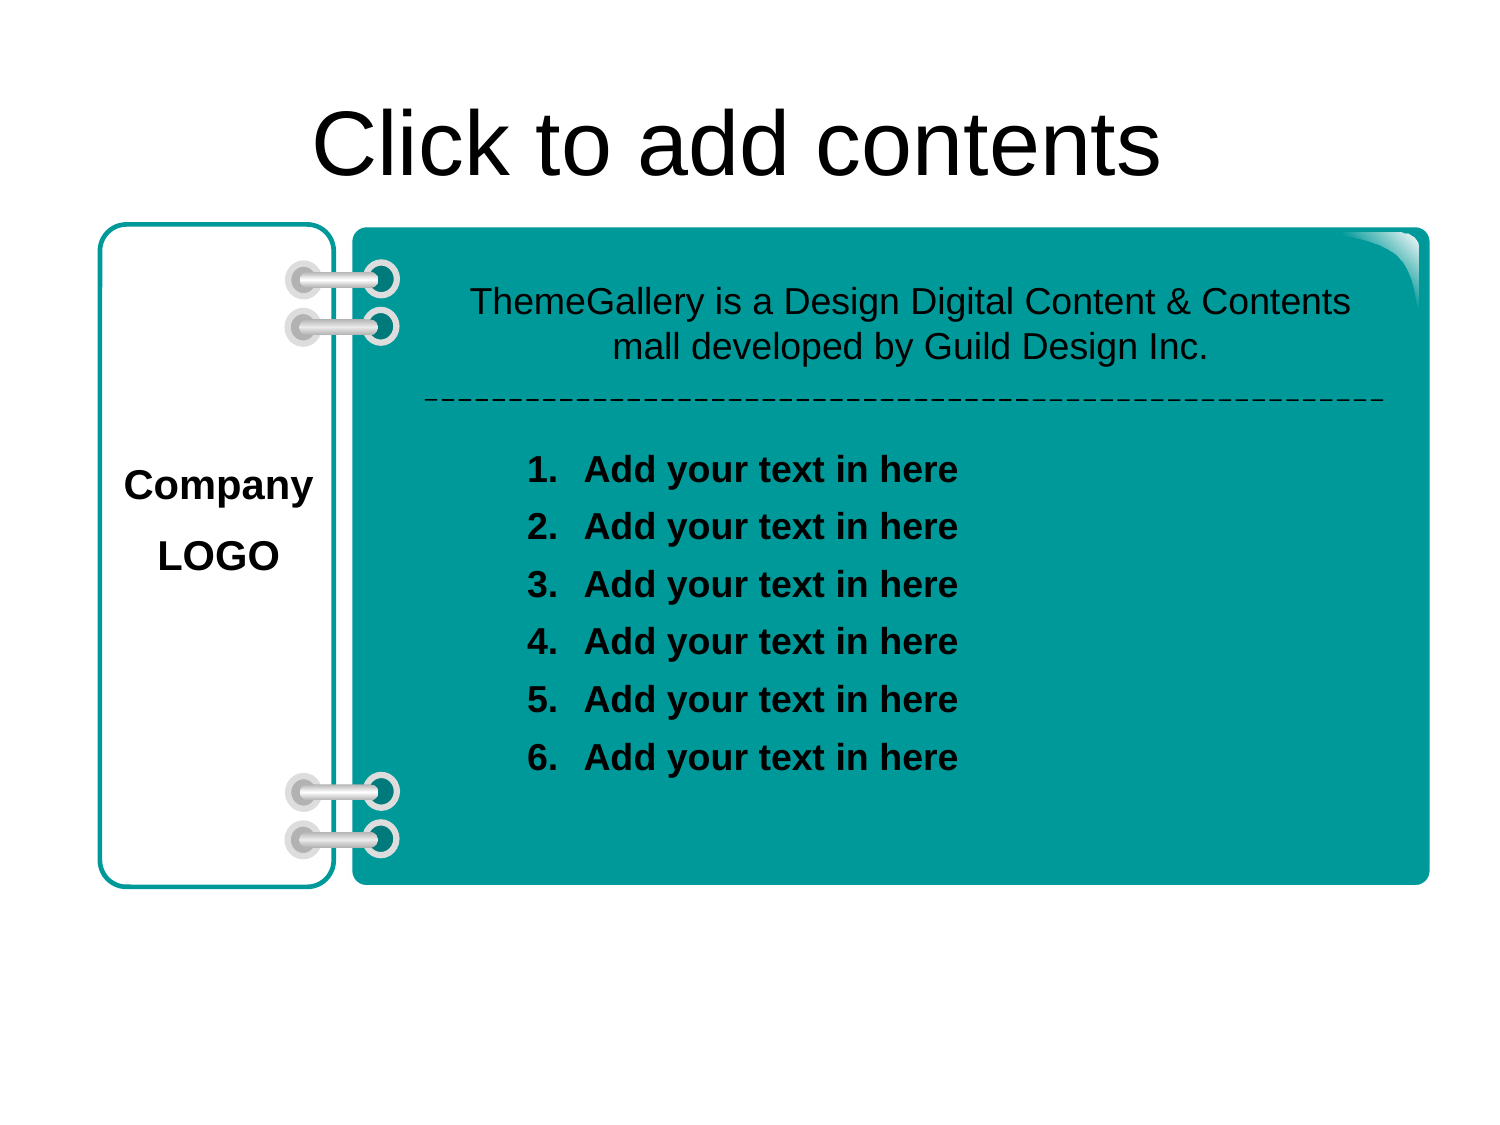

# Click to add contents

ThemeGallery is a Design Digital Content & Contents mall developed by Guild Design Inc.

Add your text in here
Add your text in here
Add your text in here
Add your text in here
Add your text in here
Add your text in here
Company
LOGO